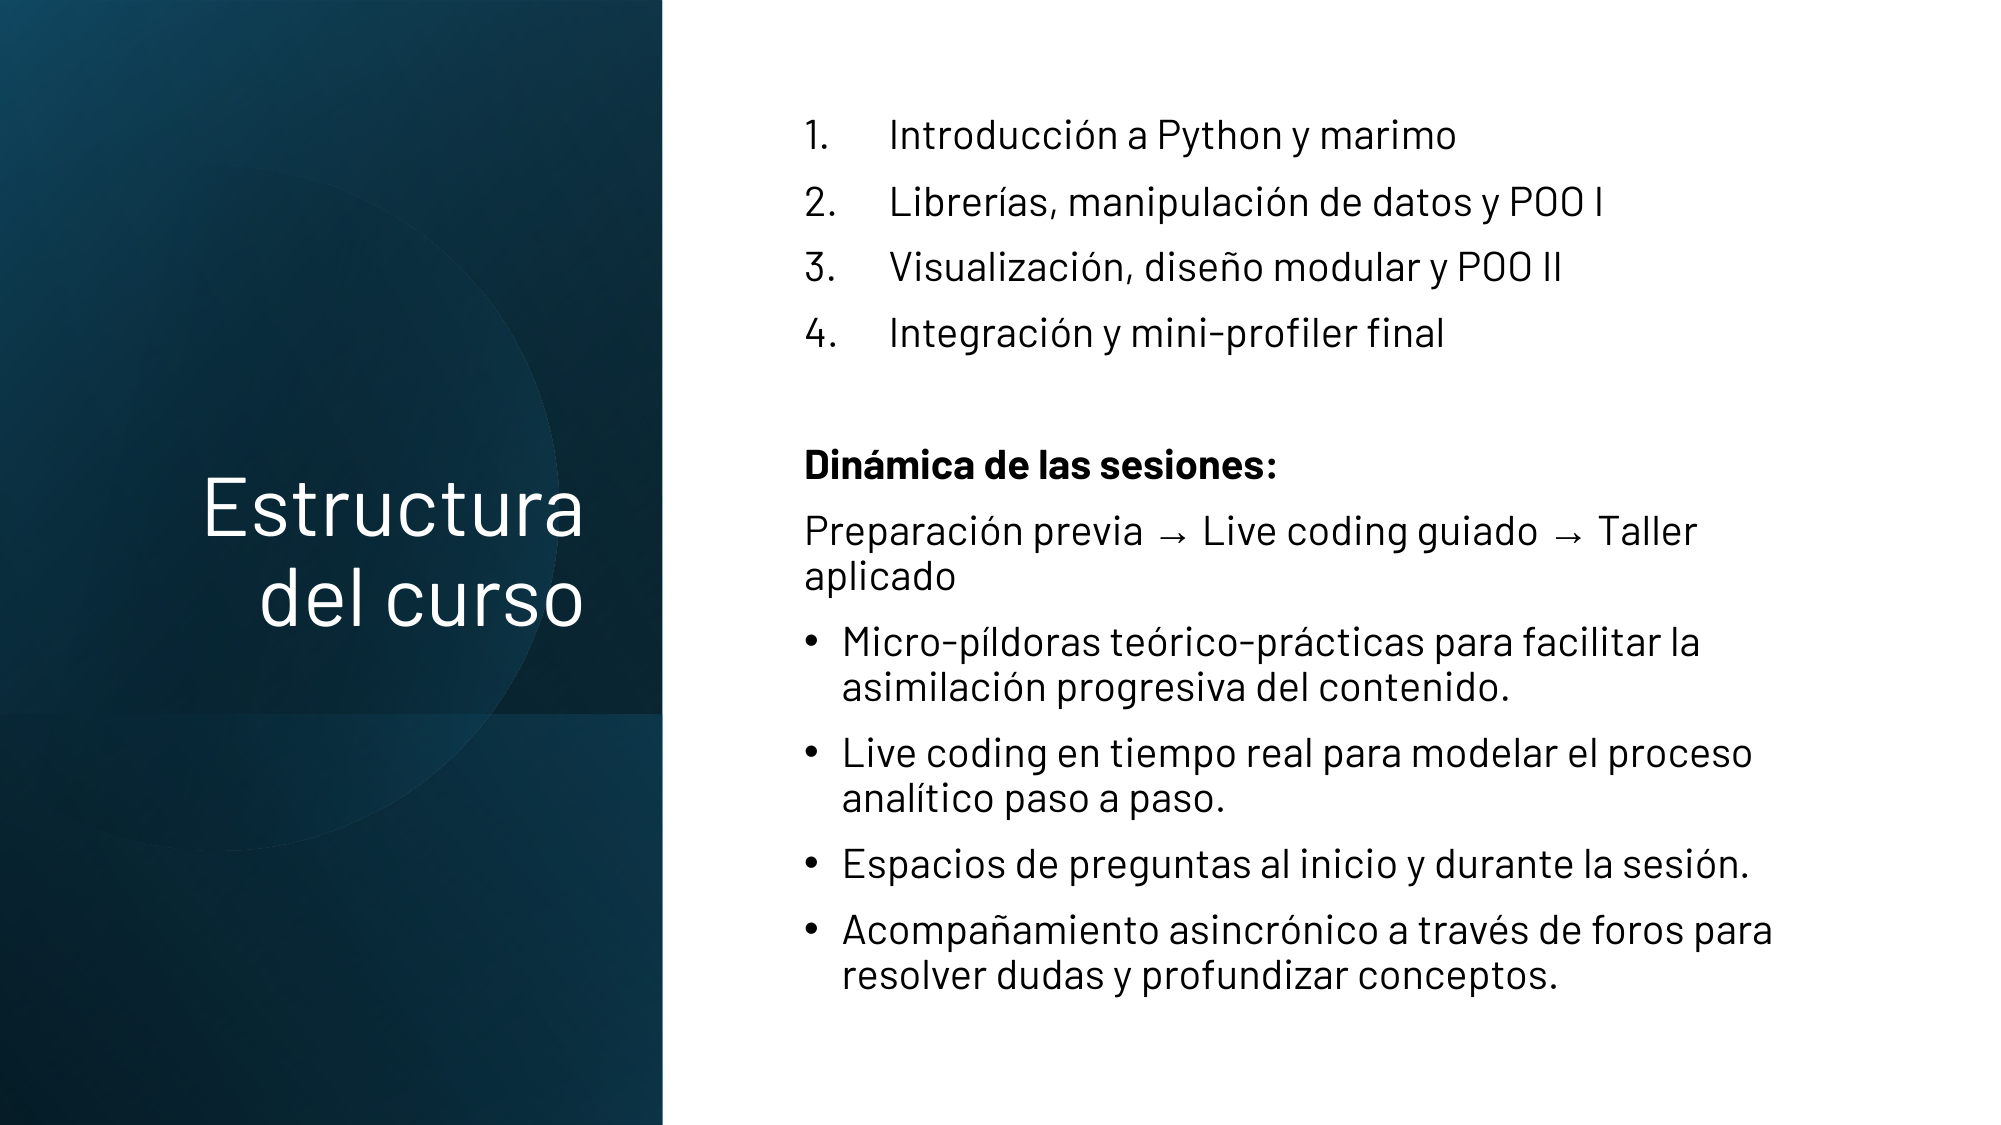

# Estructura del curso
Introducción a Python y marimo
Librerías, manipulación de datos y POO I
Visualización, diseño modular y POO II
Integración y mini-profiler final

Dinámica de las sesiones:
Preparación previa → Live coding guiado → Taller aplicado
Micro-píldoras teórico-prácticas para facilitar la asimilación progresiva del contenido.
Live coding en tiempo real para modelar el proceso analítico paso a paso.
Espacios de preguntas al inicio y durante la sesión.
Acompañamiento asincrónico a través de foros para resolver dudas y profundizar conceptos.